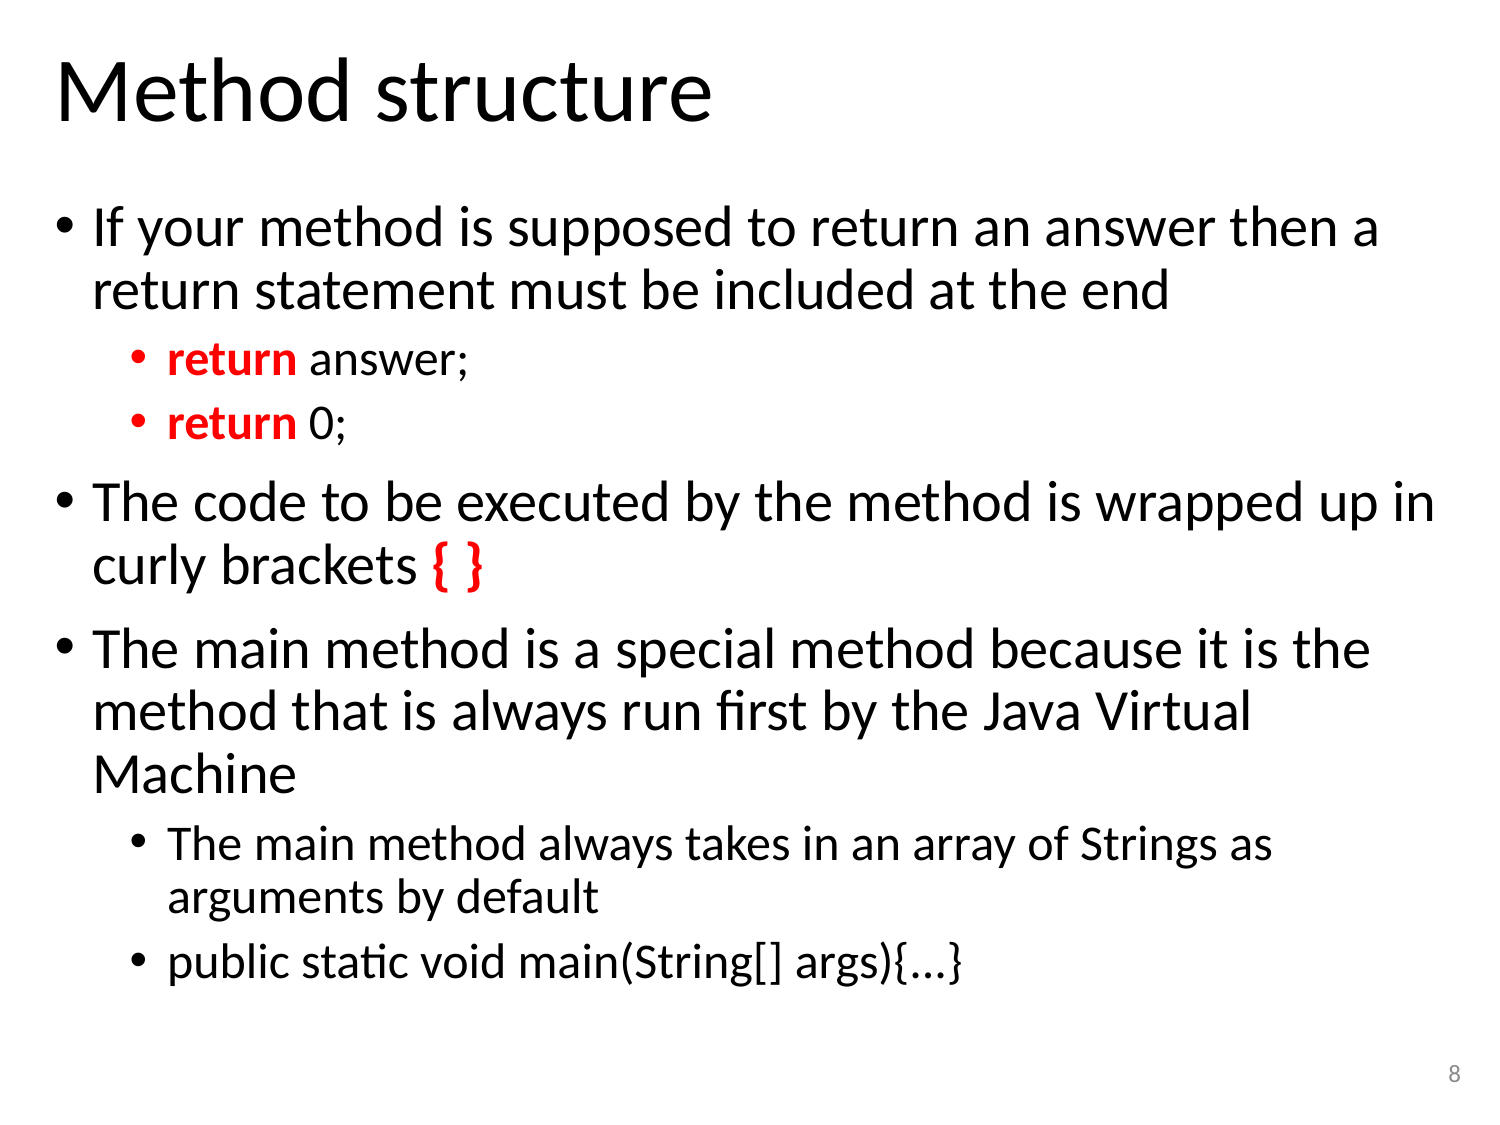

# Method structure
If your method is supposed to return an answer then a return statement must be included at the end
return answer;
return 0;
The code to be executed by the method is wrapped up in curly brackets { }
The main method is a special method because it is the method that is always run first by the Java Virtual Machine
The main method always takes in an array of Strings as arguments by default
public static void main(String[] args){...}

8